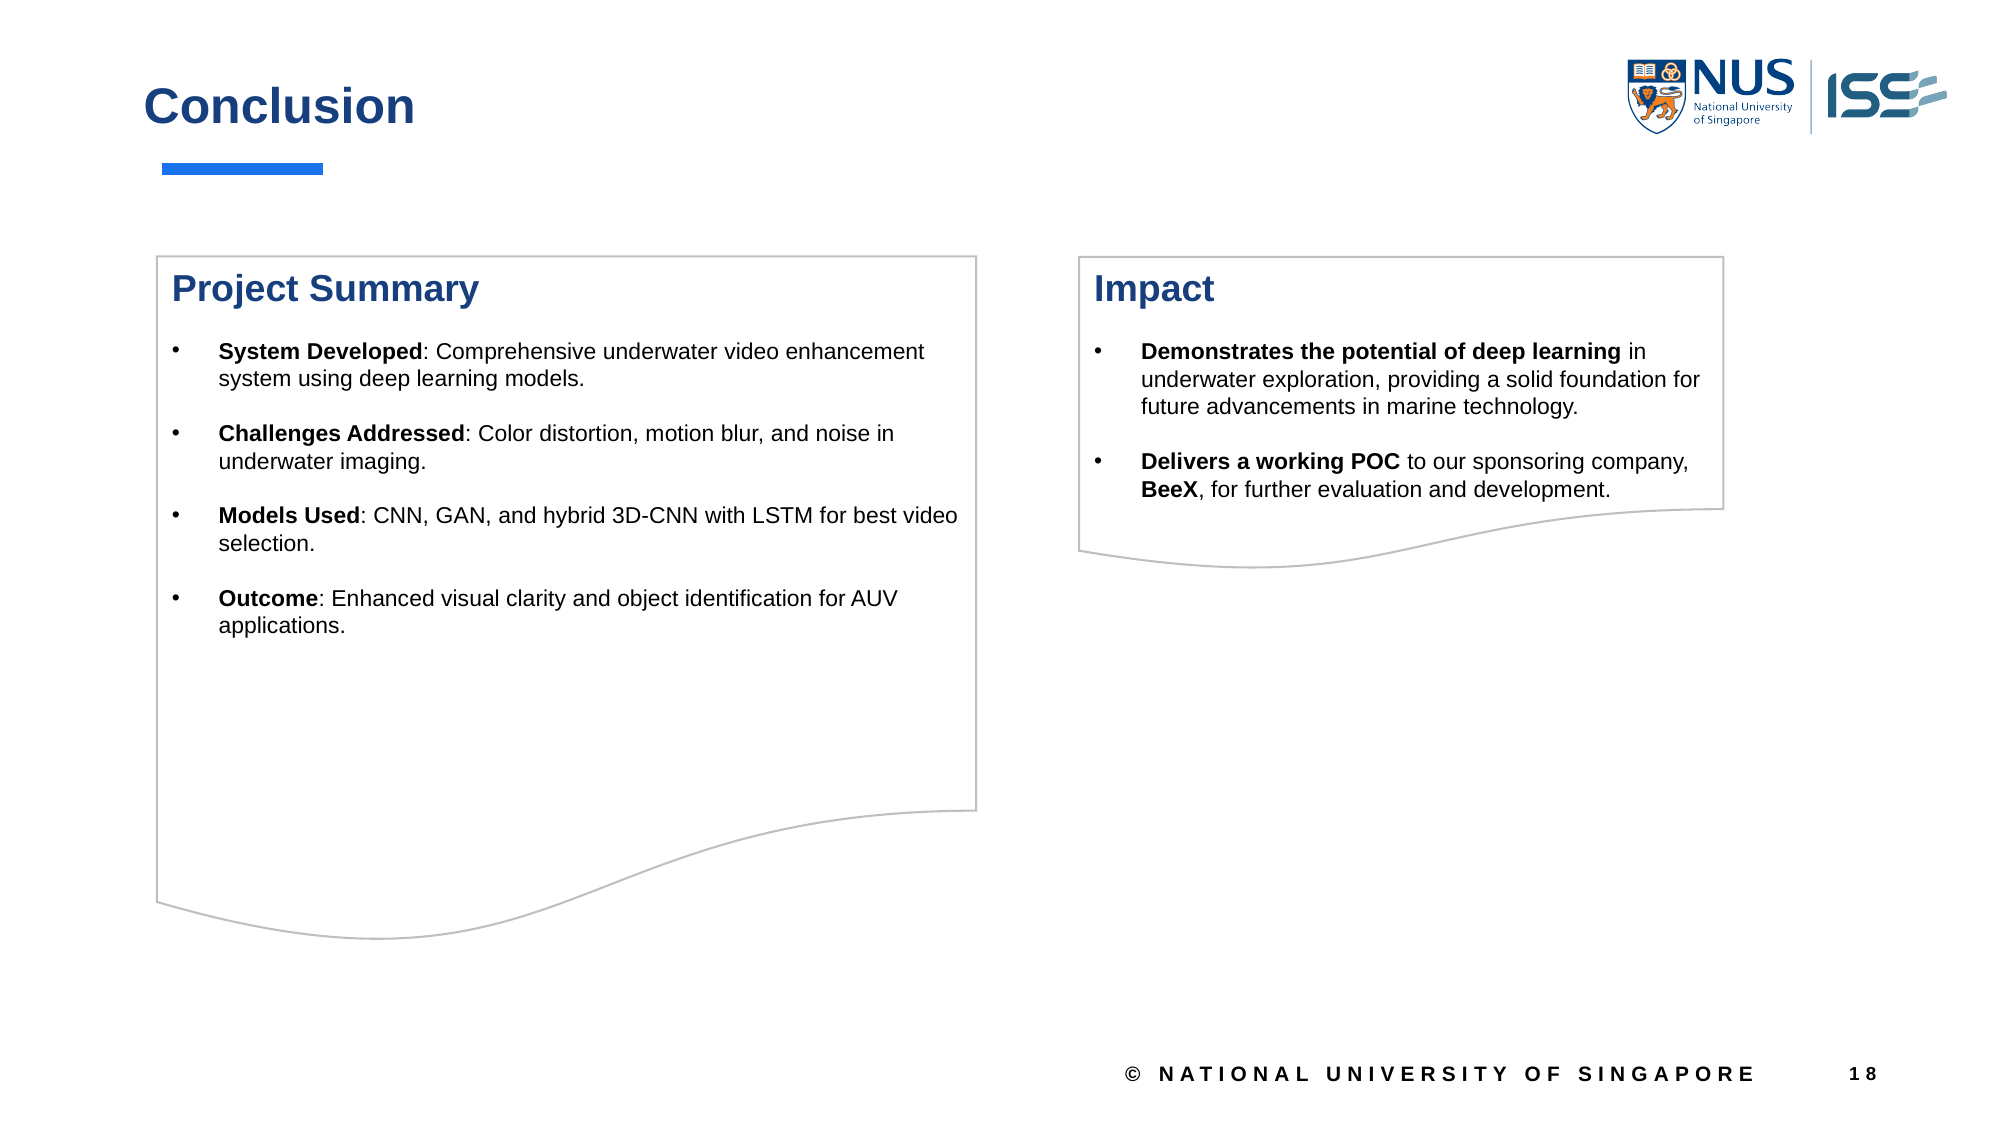

# Conclusion
Project Summary

System Developed: Comprehensive underwater video enhancement system using deep learning models.
Challenges Addressed: Color distortion, motion blur, and noise in underwater imaging.
Models Used: CNN, GAN, and hybrid 3D-CNN with LSTM for best video selection.
Outcome: Enhanced visual clarity and object identification for AUV applications.

Impact​
​
Demonstrates the potential of deep learning in underwater exploration, providing a solid foundation for future advancements in marine technology.​
Delivers a working POC to our sponsoring company, BeeX, for further evaluation and development.
© National University of Singapore
18